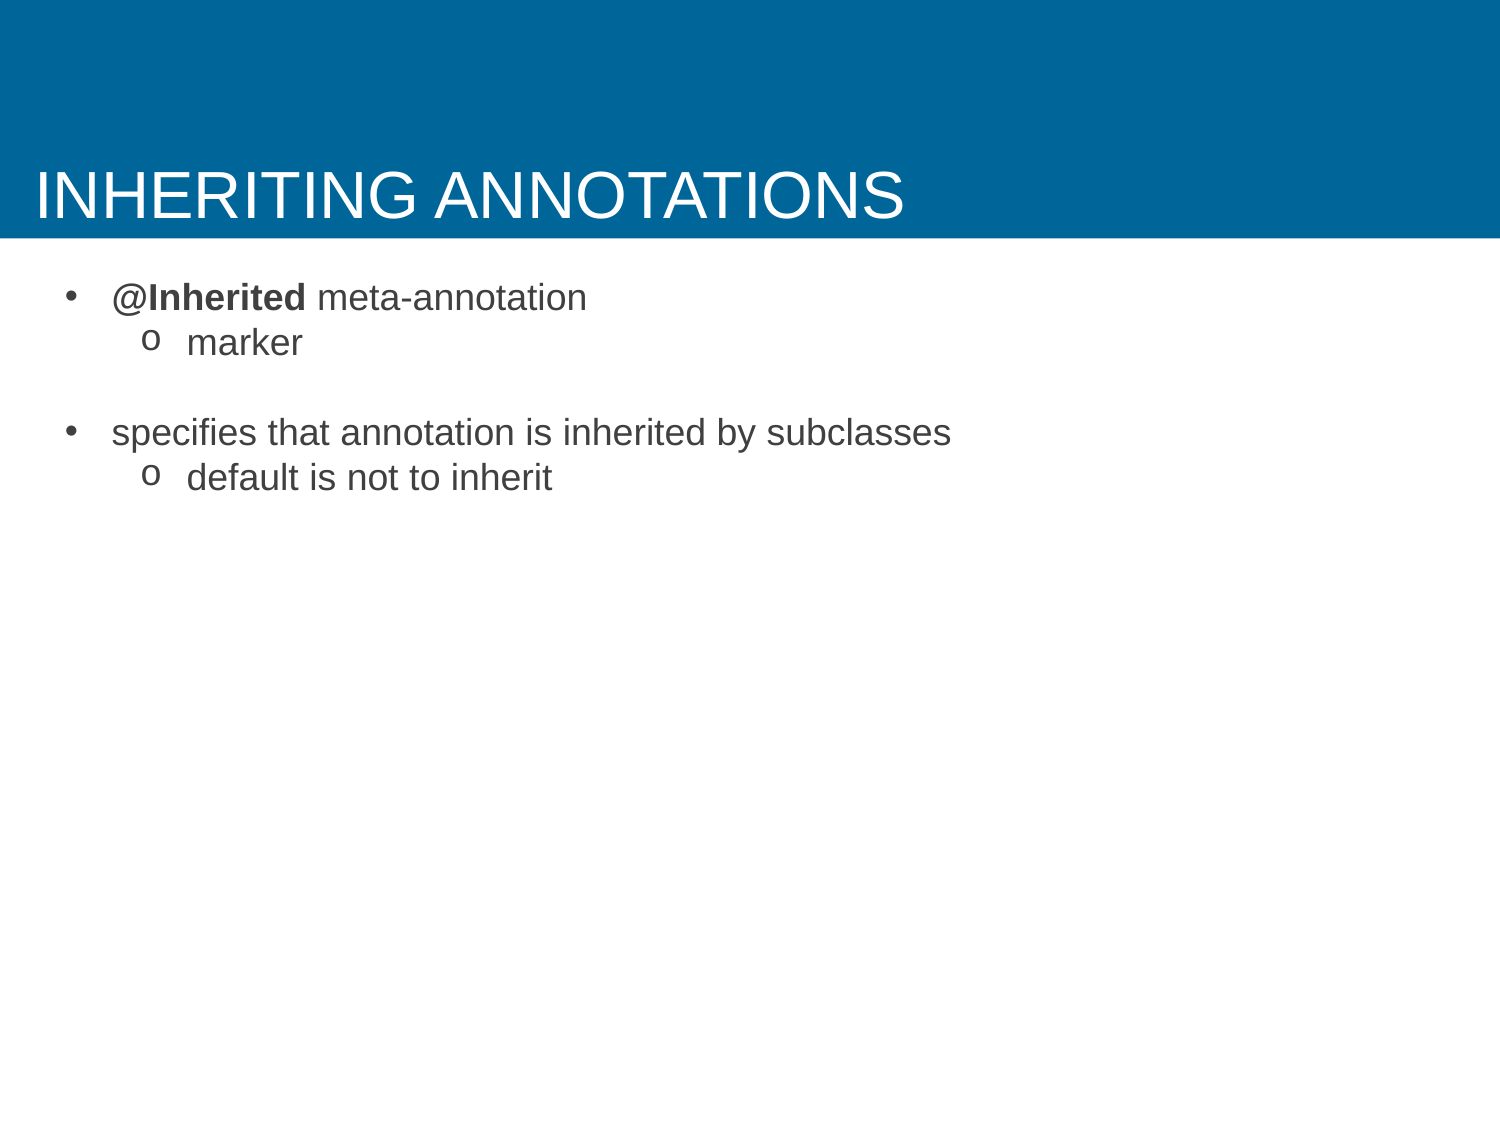

Inheriting Annotations
@Inherited meta-annotation
marker

specifies that annotation is inherited by subclasses
default is not to inherit

187